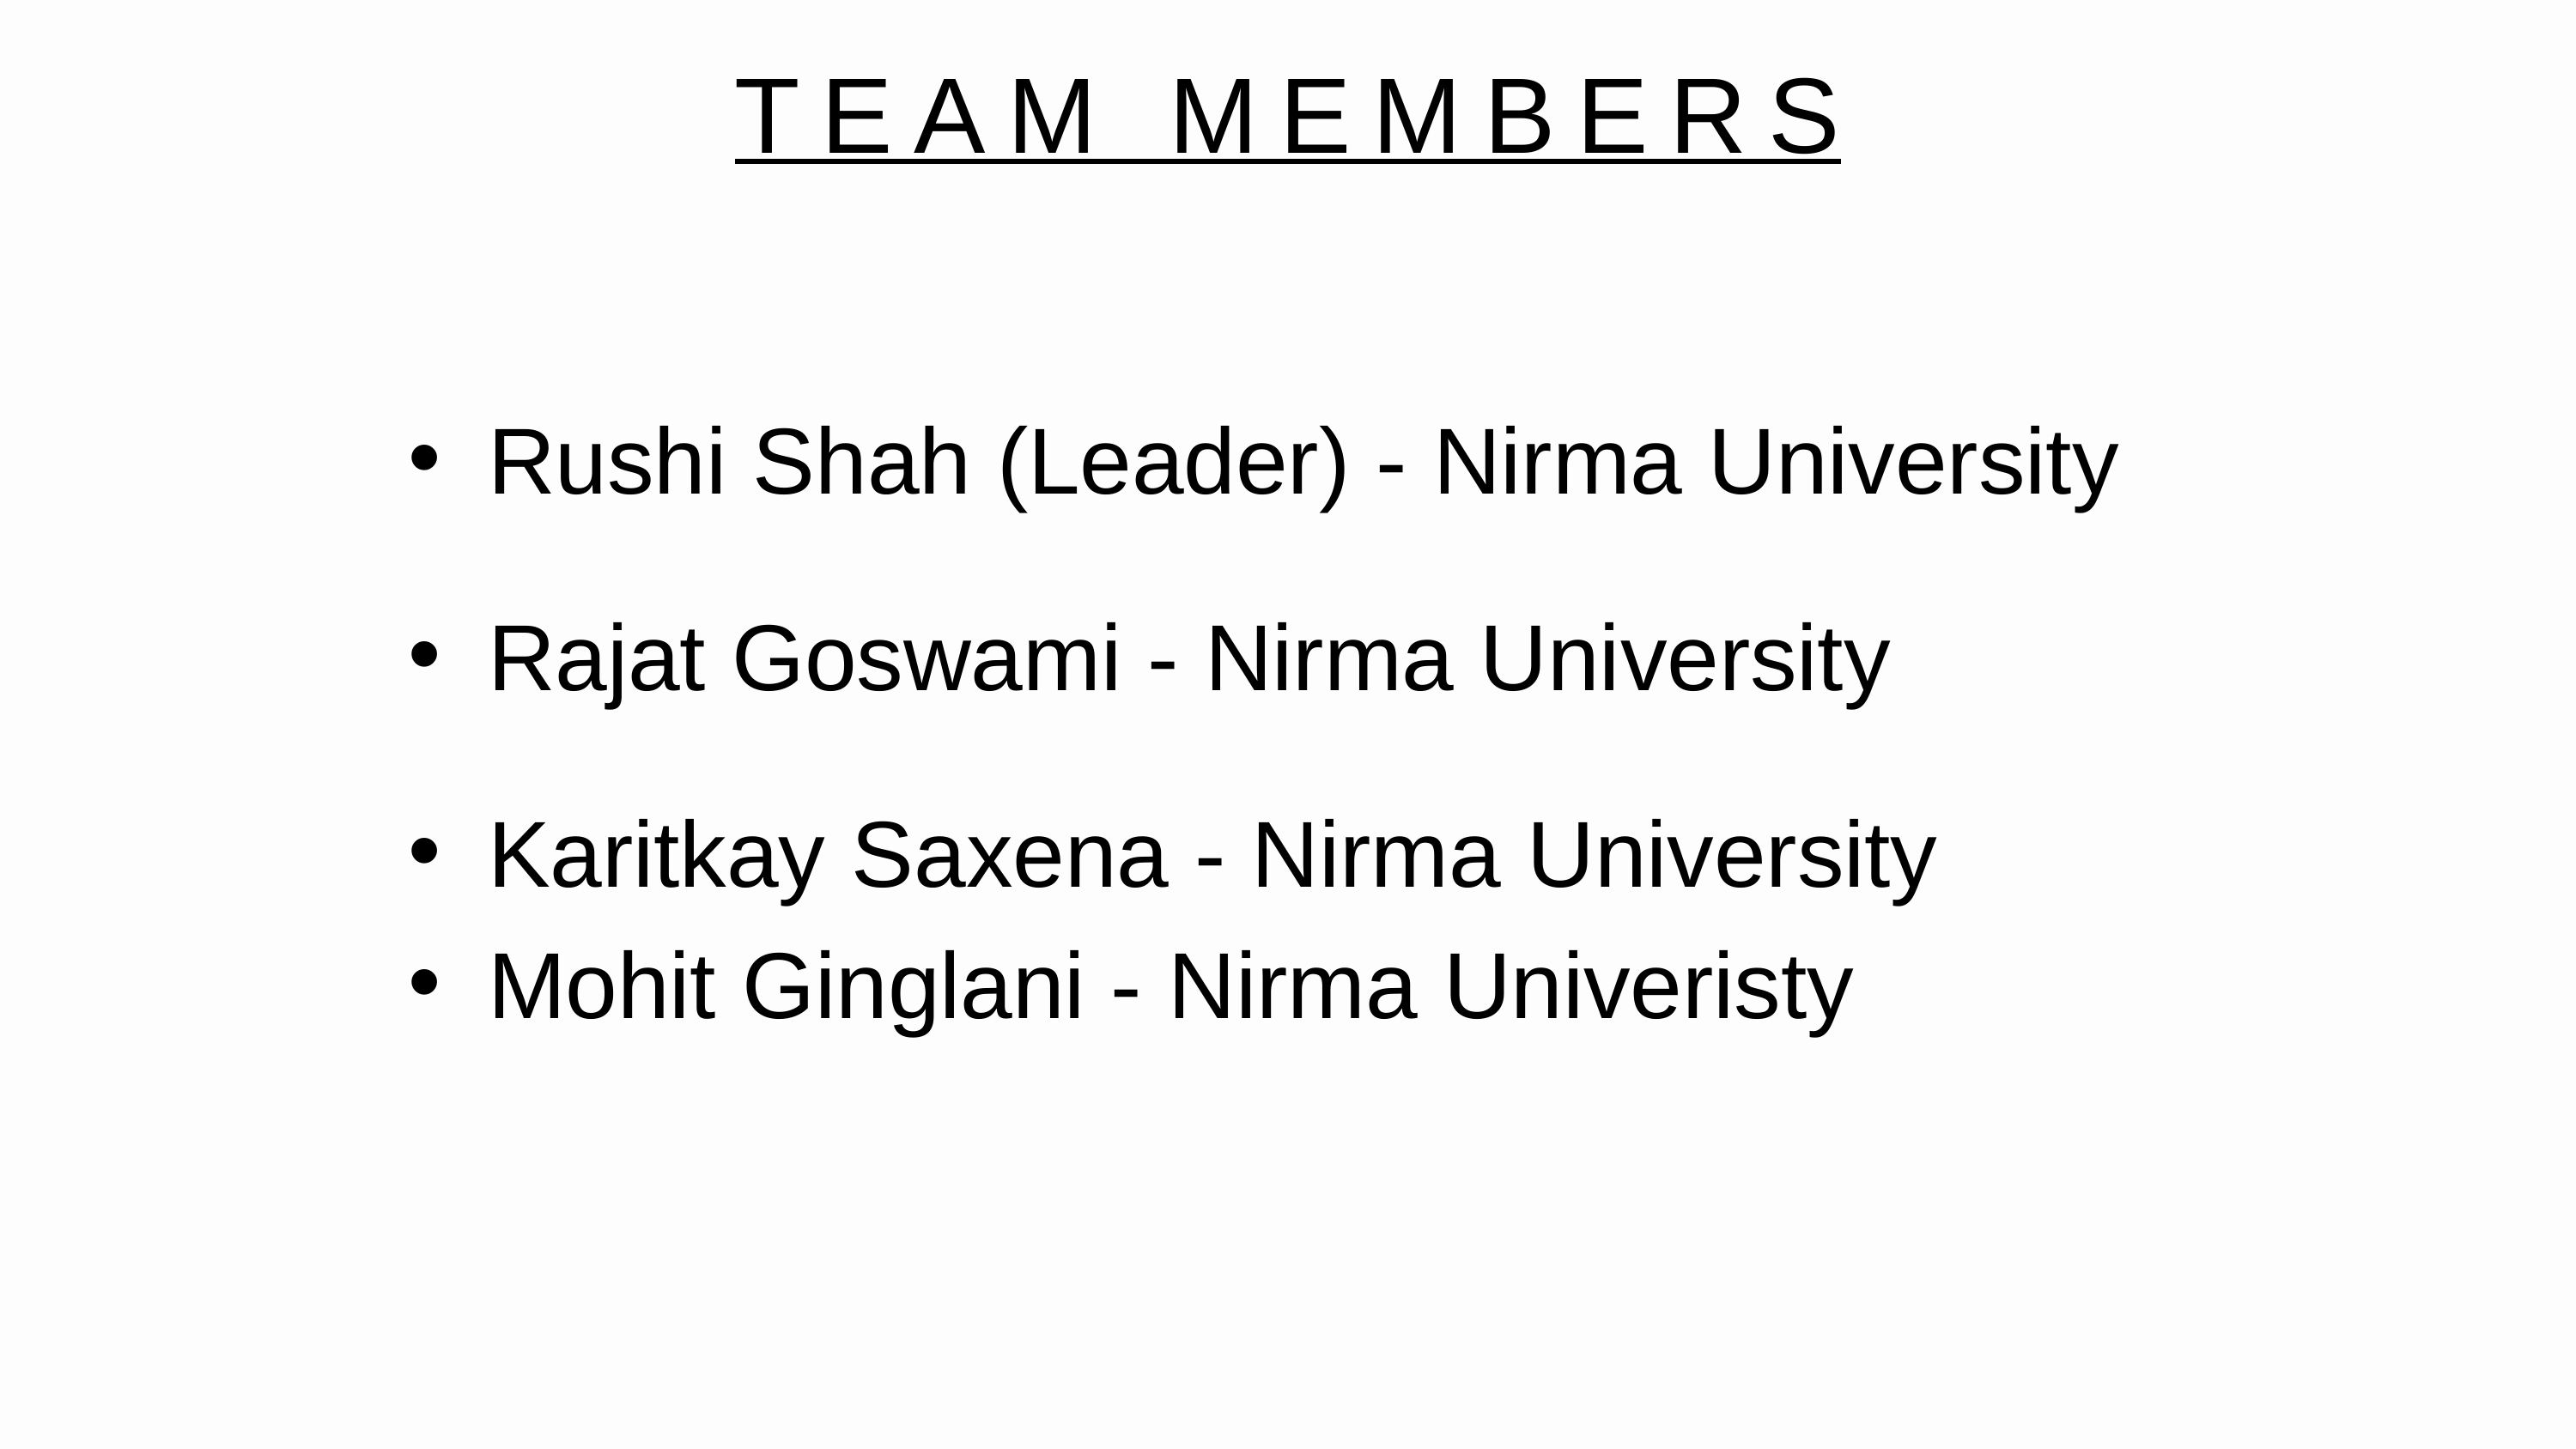

TEAM MEMBERS
Rushi Shah (Leader) - Nirma University
Rajat Goswami - Nirma University
Karitkay Saxena - Nirma University
Mohit Ginglani - Nirma Univeristy